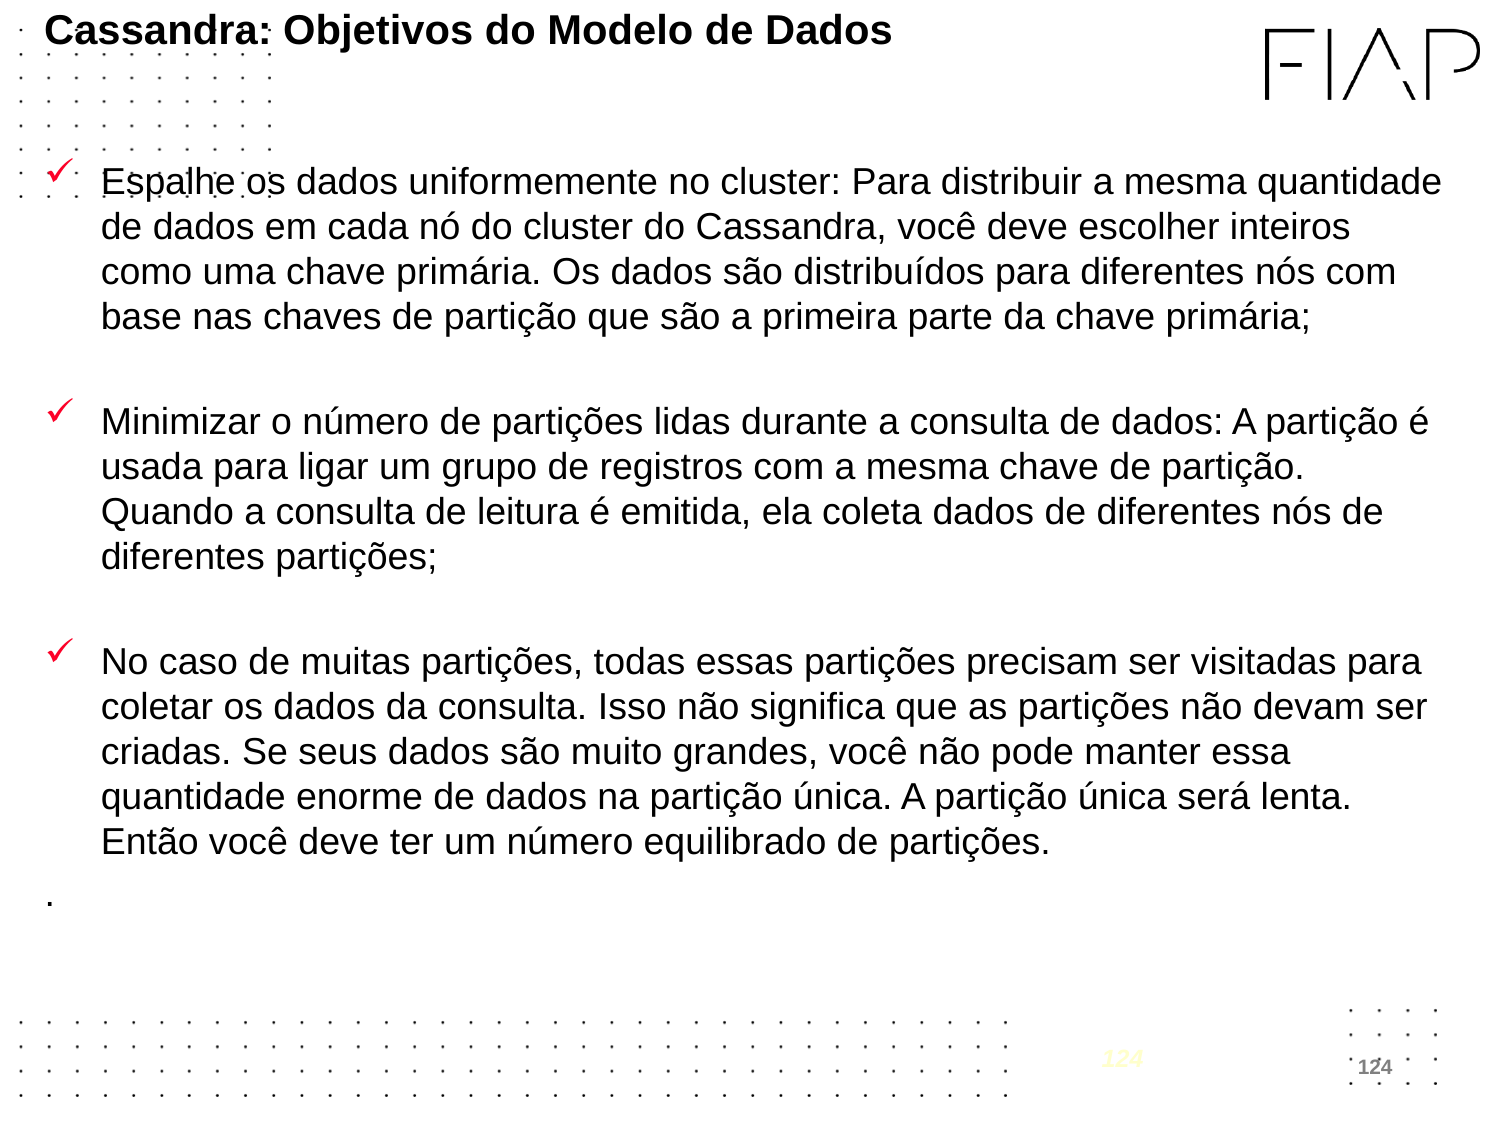

# Cassandra: Objetivos do Modelo de Dados
Espalhe os dados uniformemente no cluster: Para distribuir a mesma quantidade de dados em cada nó do cluster do Cassandra, você deve escolher inteiros como uma chave primária. Os dados são distribuídos para diferentes nós com base nas chaves de partição que são a primeira parte da chave primária;

Minimizar o número de partições lidas durante a consulta de dados: A partição é usada para ligar um grupo de registros com a mesma chave de partição. Quando a consulta de leitura é emitida, ela coleta dados de diferentes nós de diferentes partições;

No caso de muitas partições, todas essas partições precisam ser visitadas para coletar os dados da consulta. Isso não significa que as partições não devam ser criadas. Se seus dados são muito grandes, você não pode manter essa quantidade enorme de dados na partição única. A partição única será lenta. Então você deve ter um número equilibrado de partições.
.